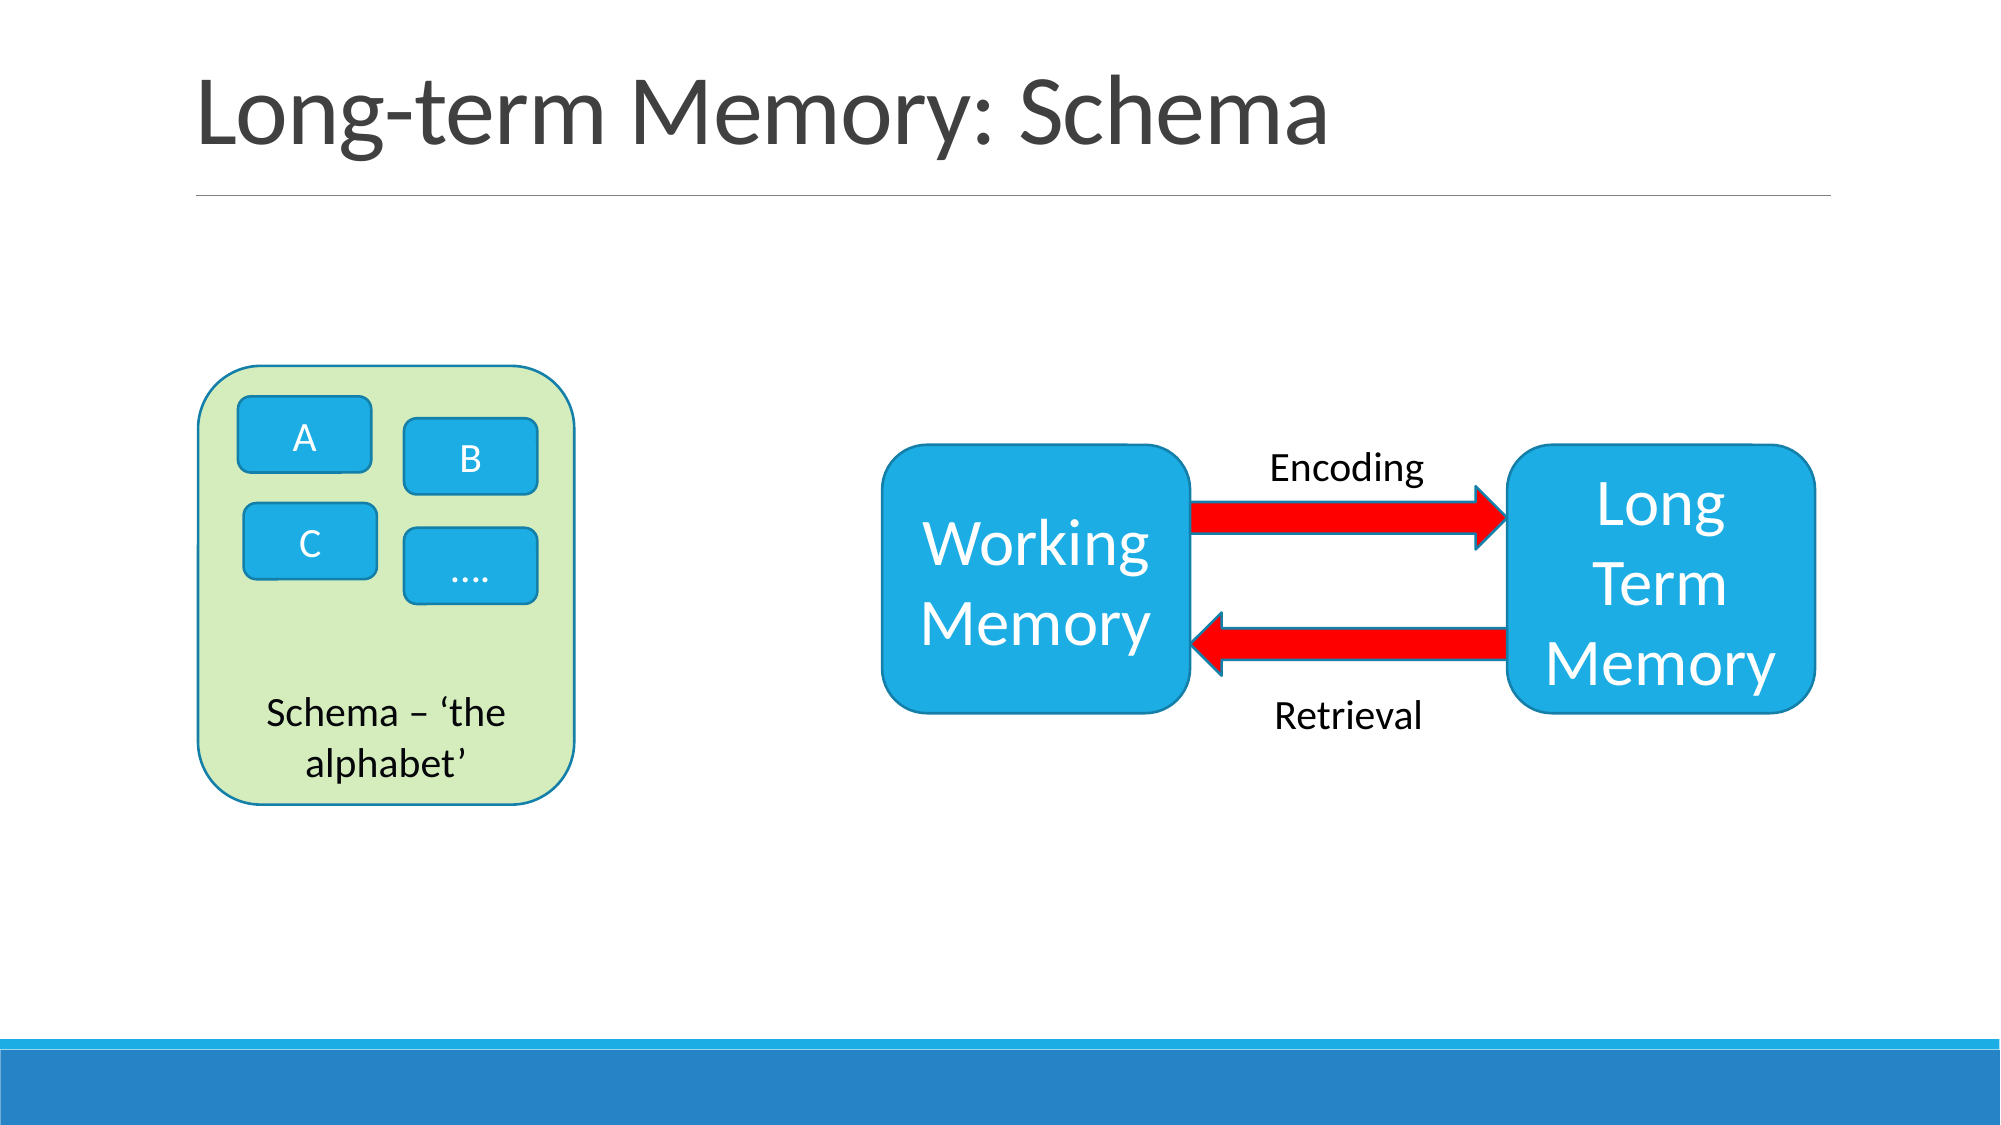

# Long-term Memory: Schema

Schema – ‘the alphabet’
A
B
C
….
Encoding
Working
Memory
Long Term
Memory

Retrieval